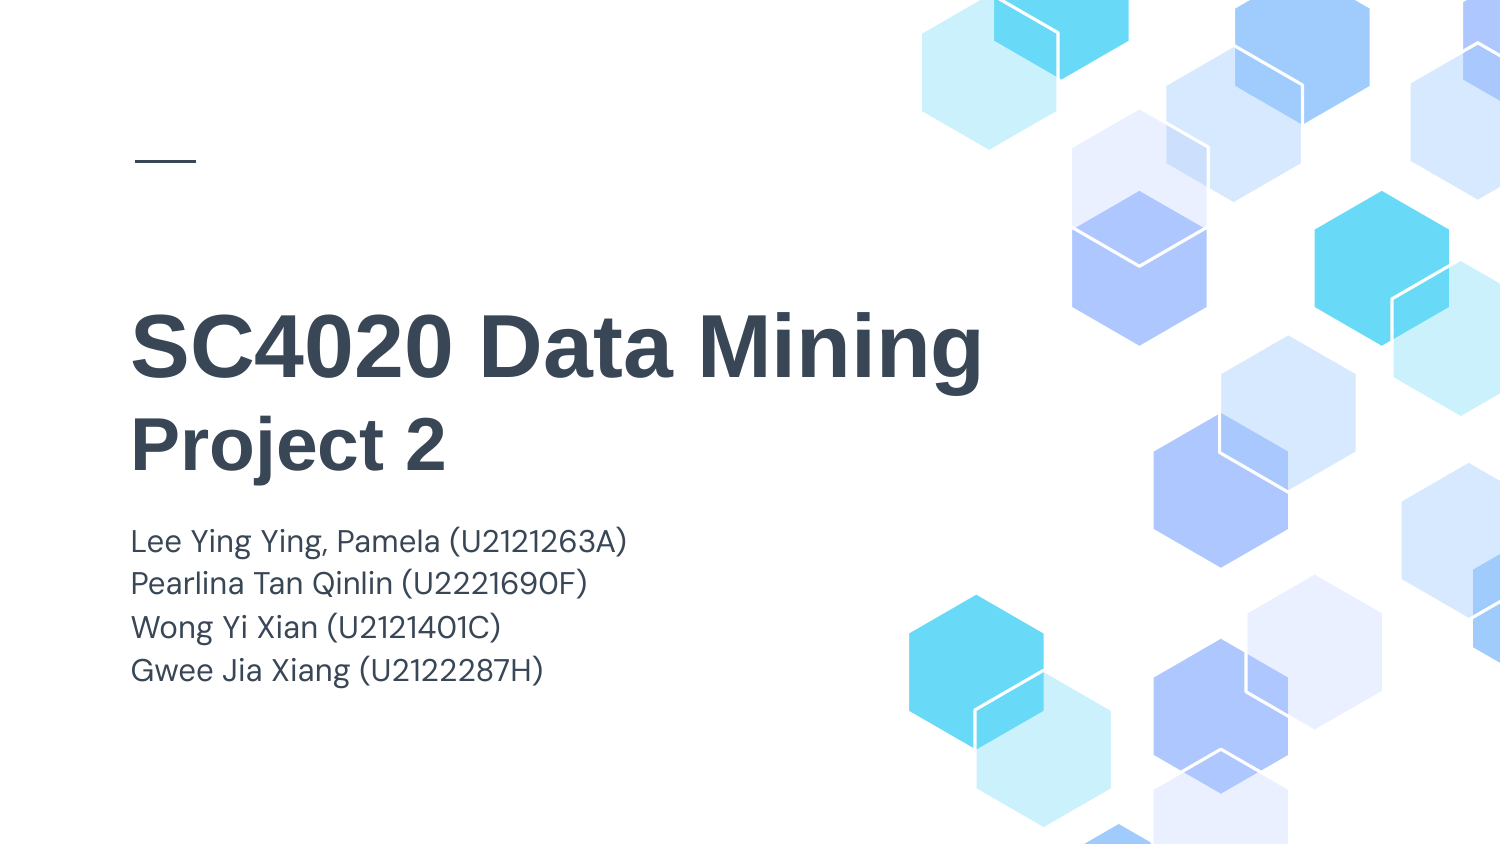

# SC4020 Data Mining Project 2
Lee Ying Ying, Pamela (U2121263A)
Pearlina Tan Qinlin (U2221690F)
Wong Yi Xian (U2121401C)
Gwee Jia Xiang (U2122287H)